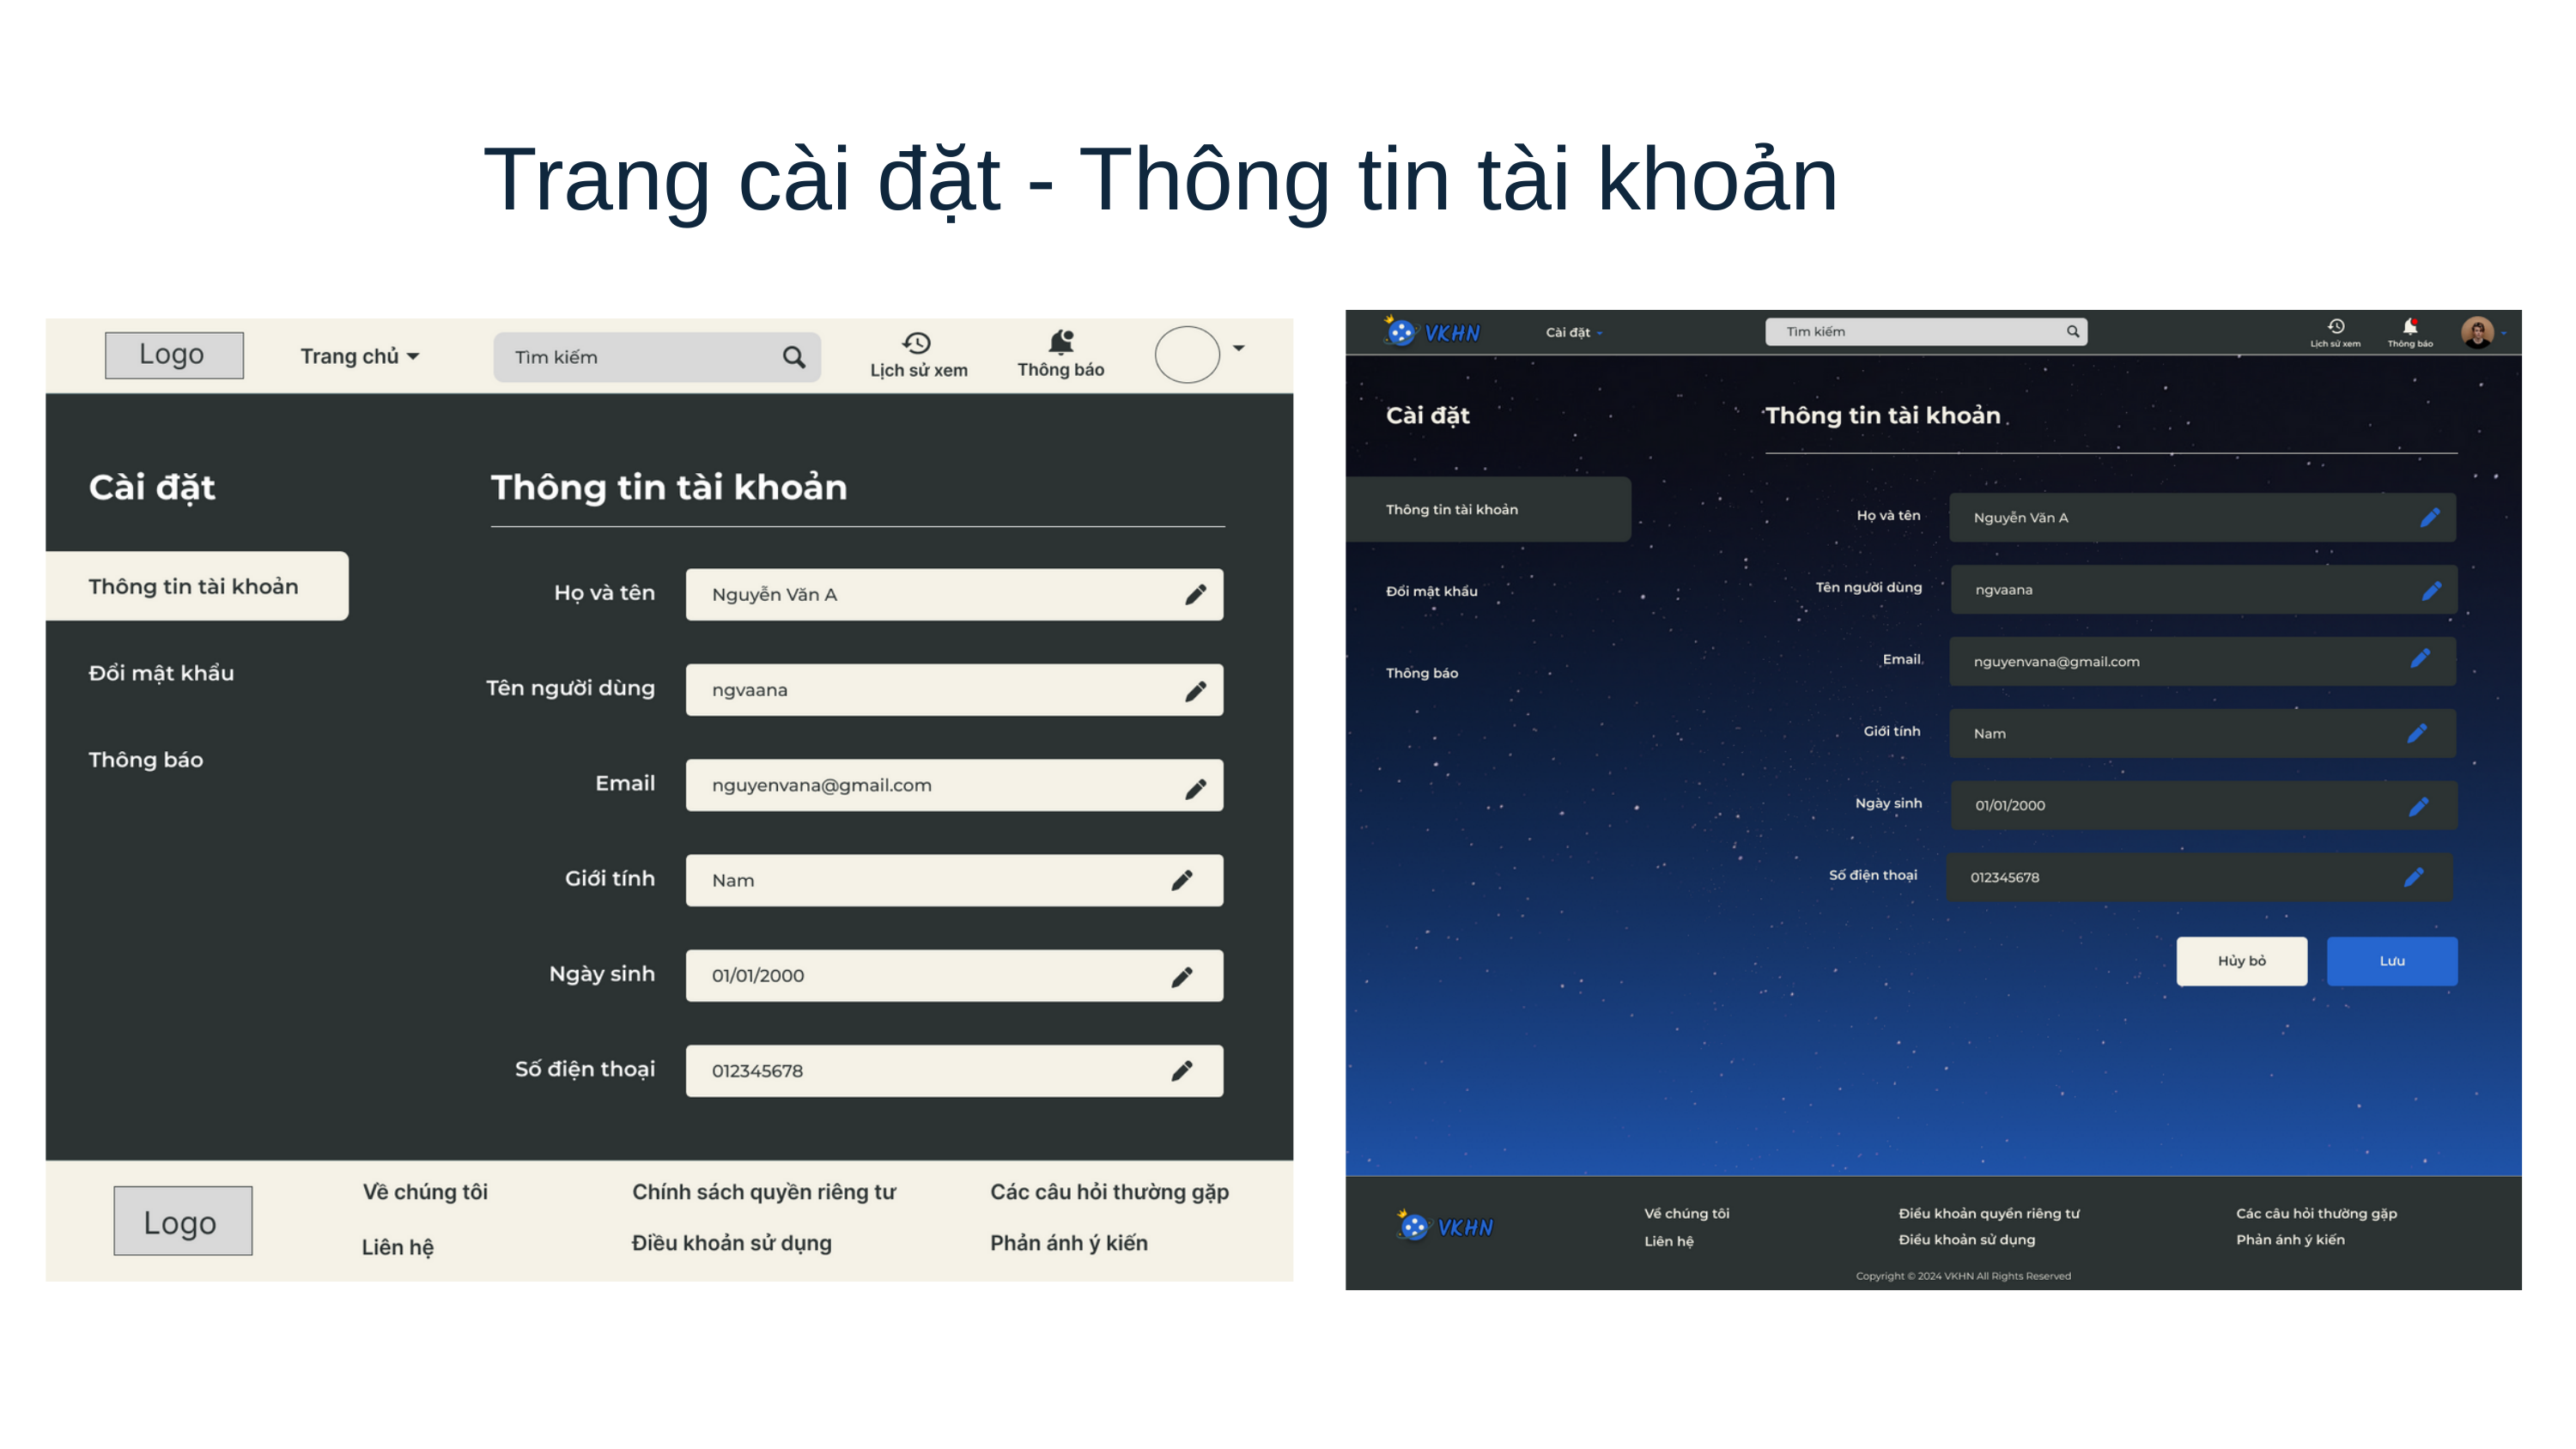

Trang cài đặt - Thông tin tài khoản